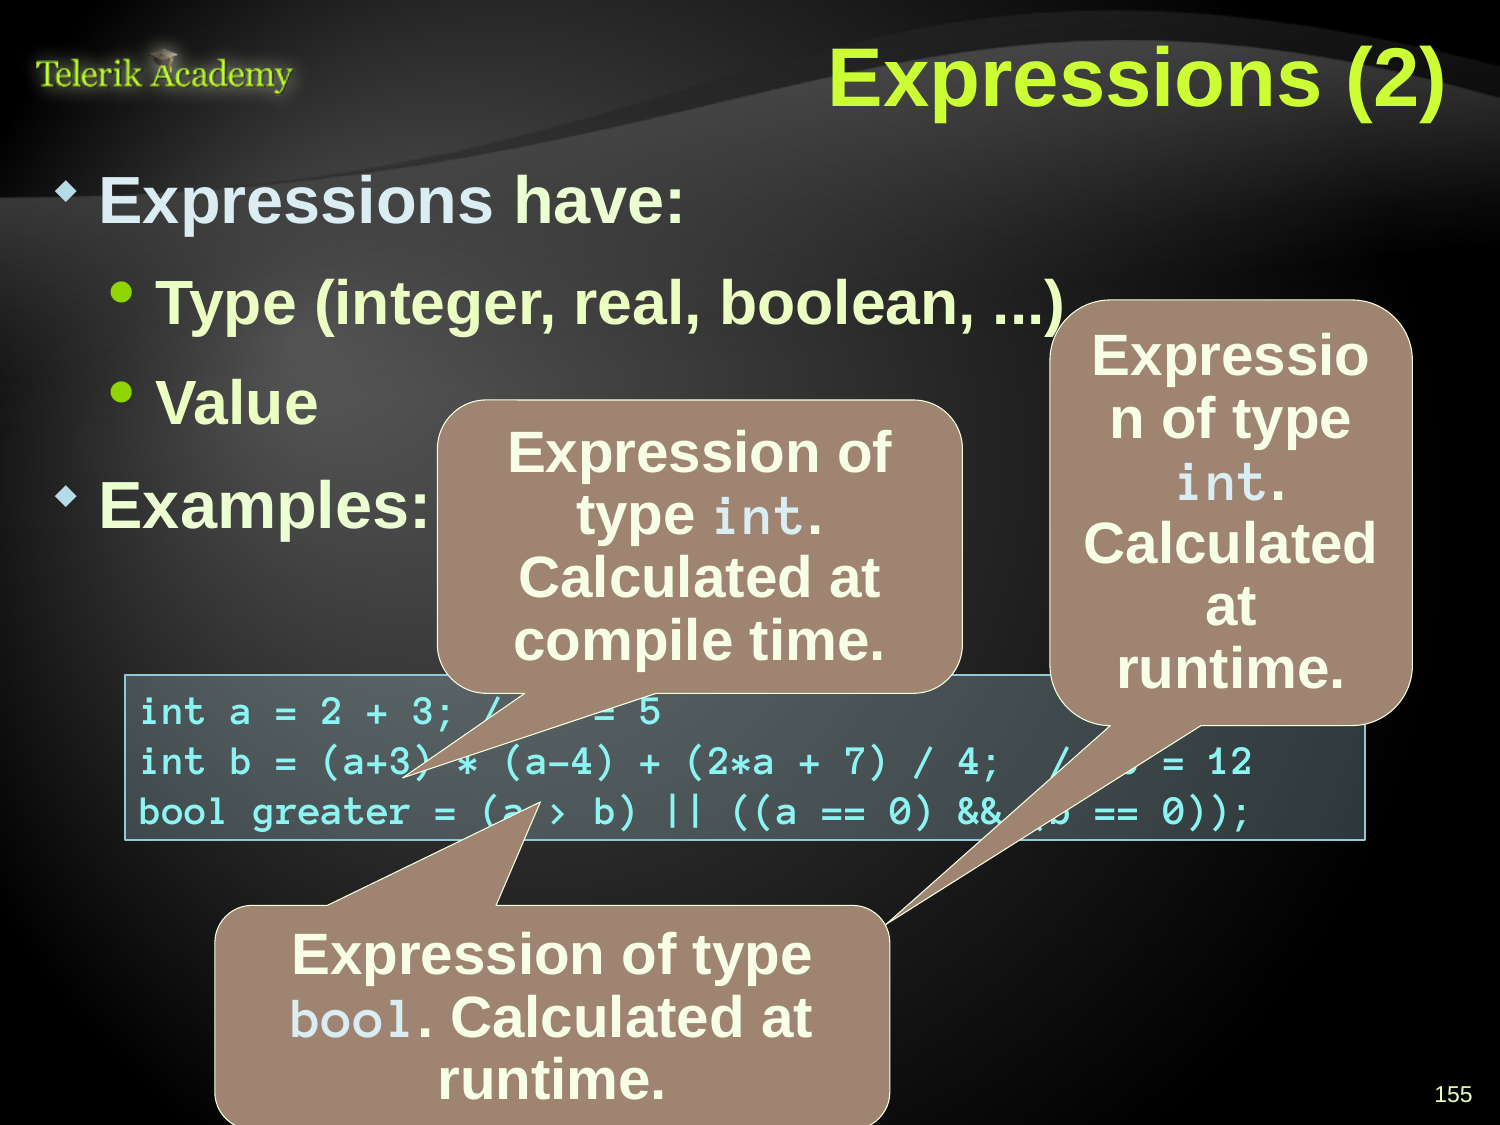

# Expressions (2)
Expressions have:
Type (integer, real, boolean, ...)
Value
Examples:
Expression of type int. Calculated at runtime.
Expression of type int. Calculated at compile time.
int a = 2 + 3; // a = 5
int b = (a+3) * (a-4) + (2*a + 7) / 4;  // b = 12
bool greater = (a > b) || ((a == 0) && (b == 0));
Expression of type bool. Calculated at runtime.
155